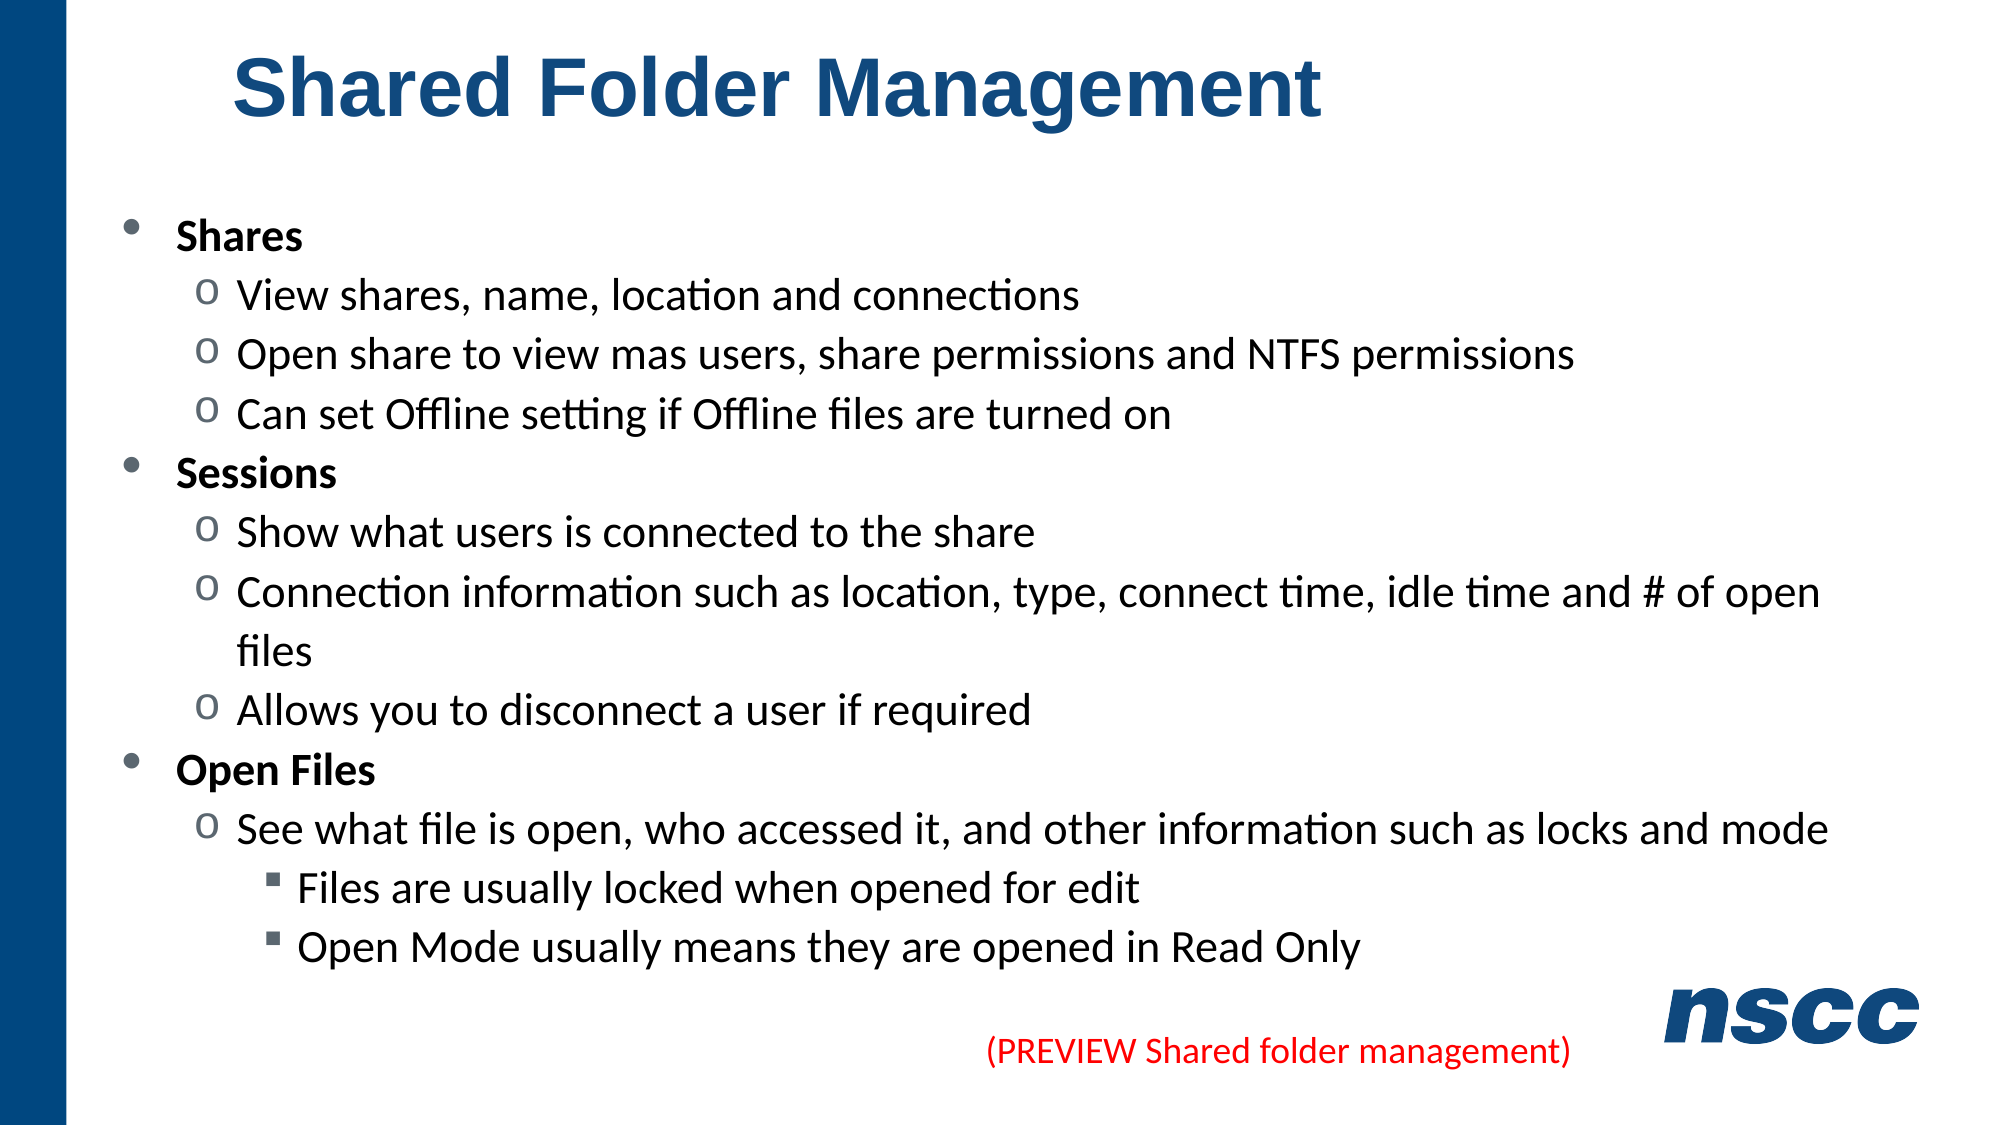

# Shared Folder Management
Shares
View shares, name, location and connections
Open share to view mas users, share permissions and NTFS permissions
Can set Offline setting if Offline files are turned on
Sessions
Show what users is connected to the share
Connection information such as location, type, connect time, idle time and # of open files
Allows you to disconnect a user if required
Open Files
See what file is open, who accessed it, and other information such as locks and mode
Files are usually locked when opened for edit
Open Mode usually means they are opened in Read Only

				(PREVIEW Shared folder management)